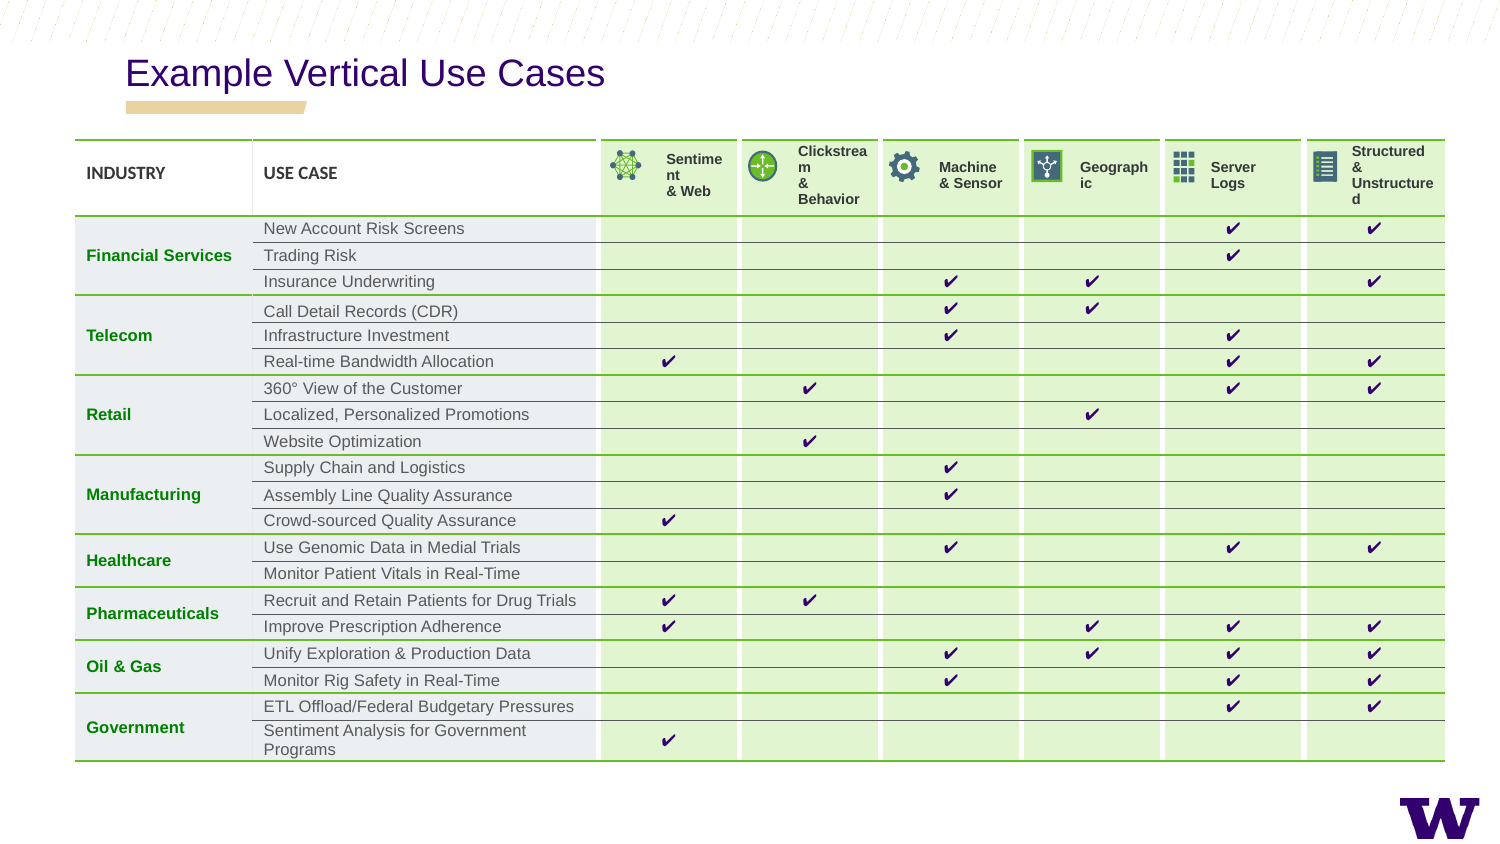

Example Vertical Use Cases
| INDUSTRY | USE CASE | Sentiment & Web | Clickstream & Behavior | Machine & Sensor | Geographic | Server Logs | Structured & Unstructured |
| --- | --- | --- | --- | --- | --- | --- | --- |
| Financial Services | New Account Risk Screens |  |  |  |  | ✔ | ✔ |
|  | Trading Risk |  |  |  |  | ✔ |  |
|  | Insurance Underwriting |  |  | ✔ | ✔ |  | ✔ |
| Telecom | Call Detail Records (CDR) |  |  | ✔ | ✔ |  |  |
|  | Infrastructure Investment |  |  | ✔ |  | ✔ |  |
|  | Real-time Bandwidth Allocation | ✔ |  |  |  | ✔ | ✔ |
| Retail | 360° View of the Customer |  | ✔ |  |  | ✔ | ✔ |
|  | Localized, Personalized Promotions |  |  |  | ✔ |  |  |
|  | Website Optimization |  | ✔ |  |  |  |  |
| Manufacturing | Supply Chain and Logistics |  |  | ✔ |  |  |  |
|  | Assembly Line Quality Assurance |  |  | ✔ |  |  |  |
|  | Crowd-sourced Quality Assurance | ✔ |  |  |  |  |  |
| Healthcare | Use Genomic Data in Medial Trials |  |  | ✔ |  | ✔ | ✔ |
|  | Monitor Patient Vitals in Real-Time |  |  |  |  |  |  |
| Pharmaceuticals | Recruit and Retain Patients for Drug Trials | ✔ | ✔ |  |  |  |  |
|  | Improve Prescription Adherence | ✔ |  |  | ✔ | ✔ | ✔ |
| Oil & Gas | Unify Exploration & Production Data |  |  | ✔ | ✔ | ✔ | ✔ |
|  | Monitor Rig Safety in Real-Time |  |  | ✔ |  | ✔ | ✔ |
| Government | ETL Offload/Federal Budgetary Pressures |  |  |  |  | ✔ | ✔ |
|  | Sentiment Analysis for Government Programs | ✔ |  |  |  |  |  |